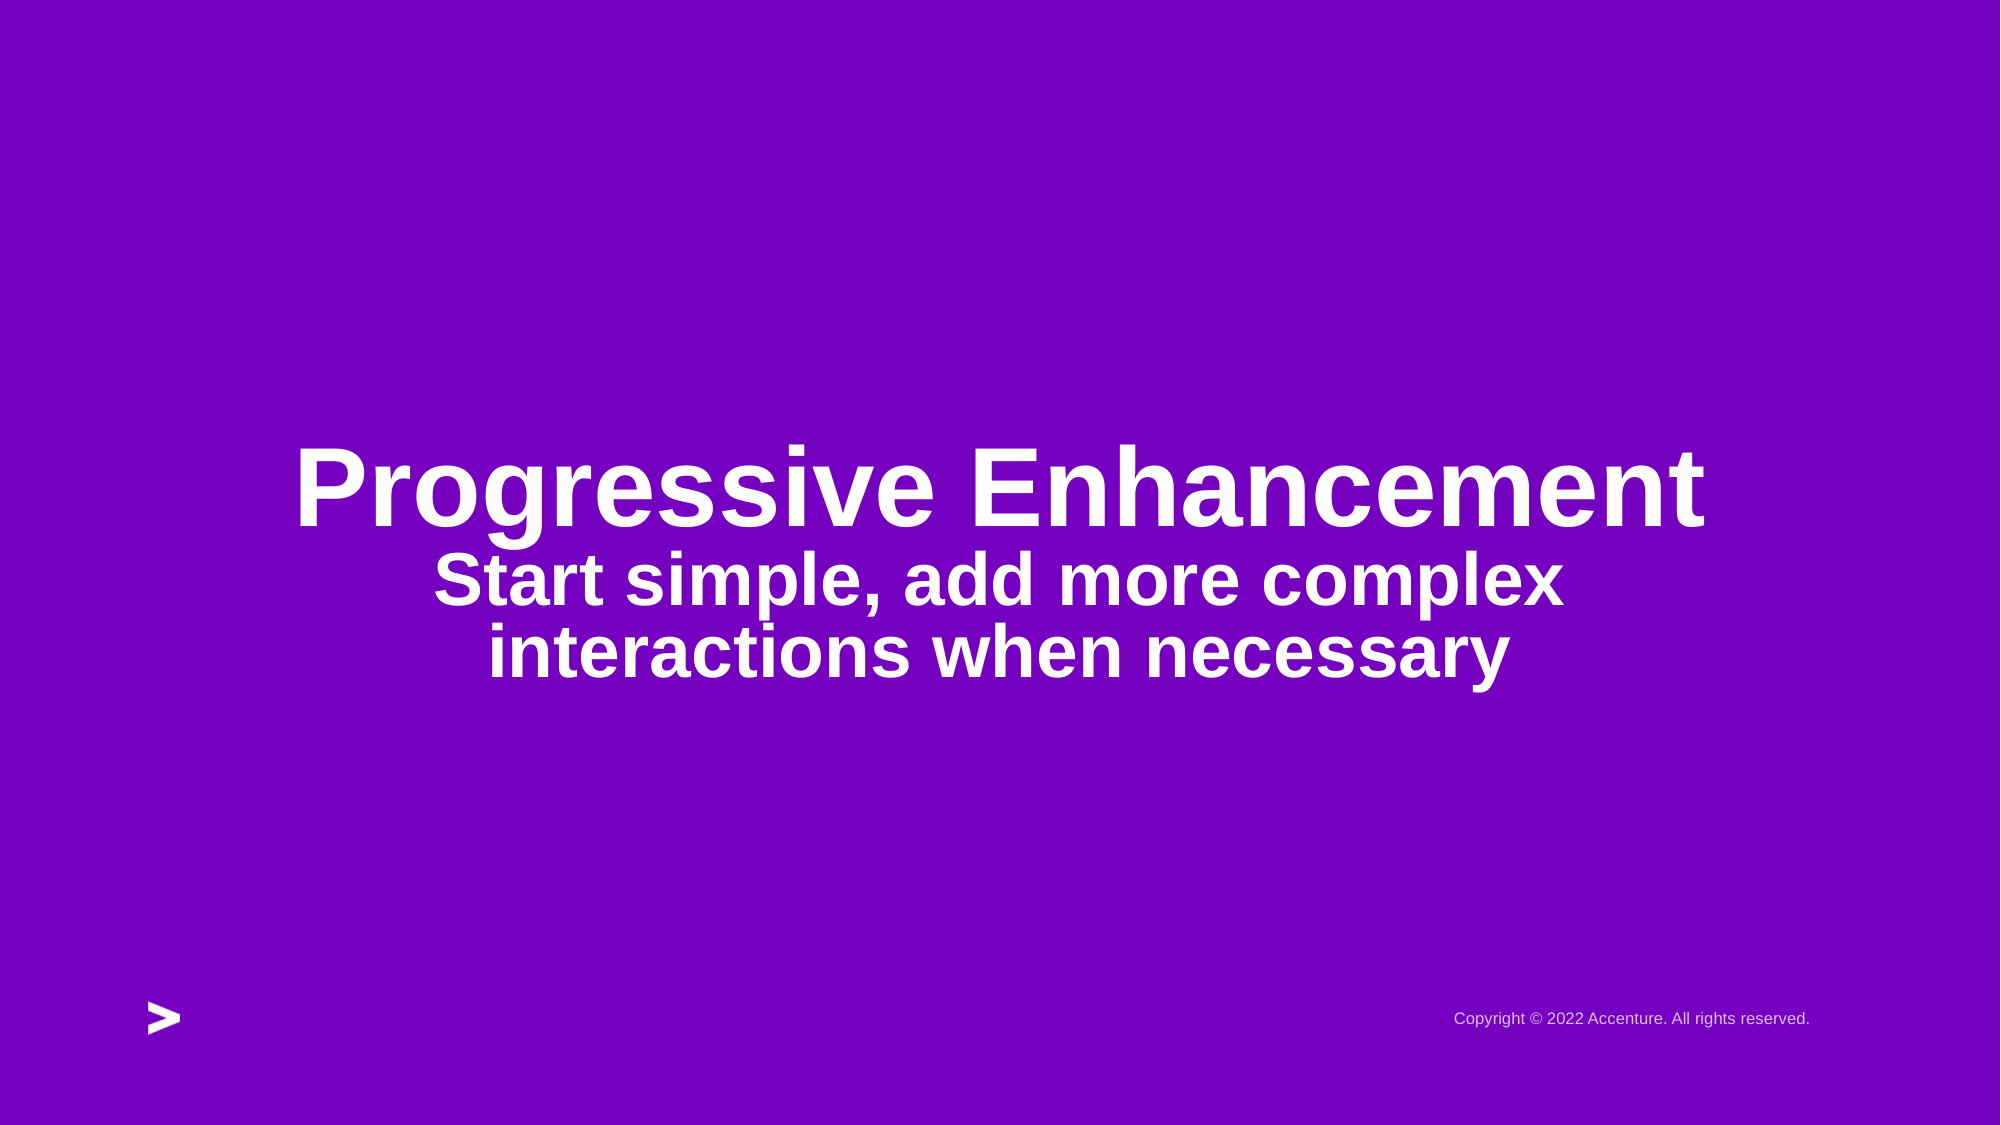

# Progressive Enhancement Start simple, add more complex interactions when necessary
27